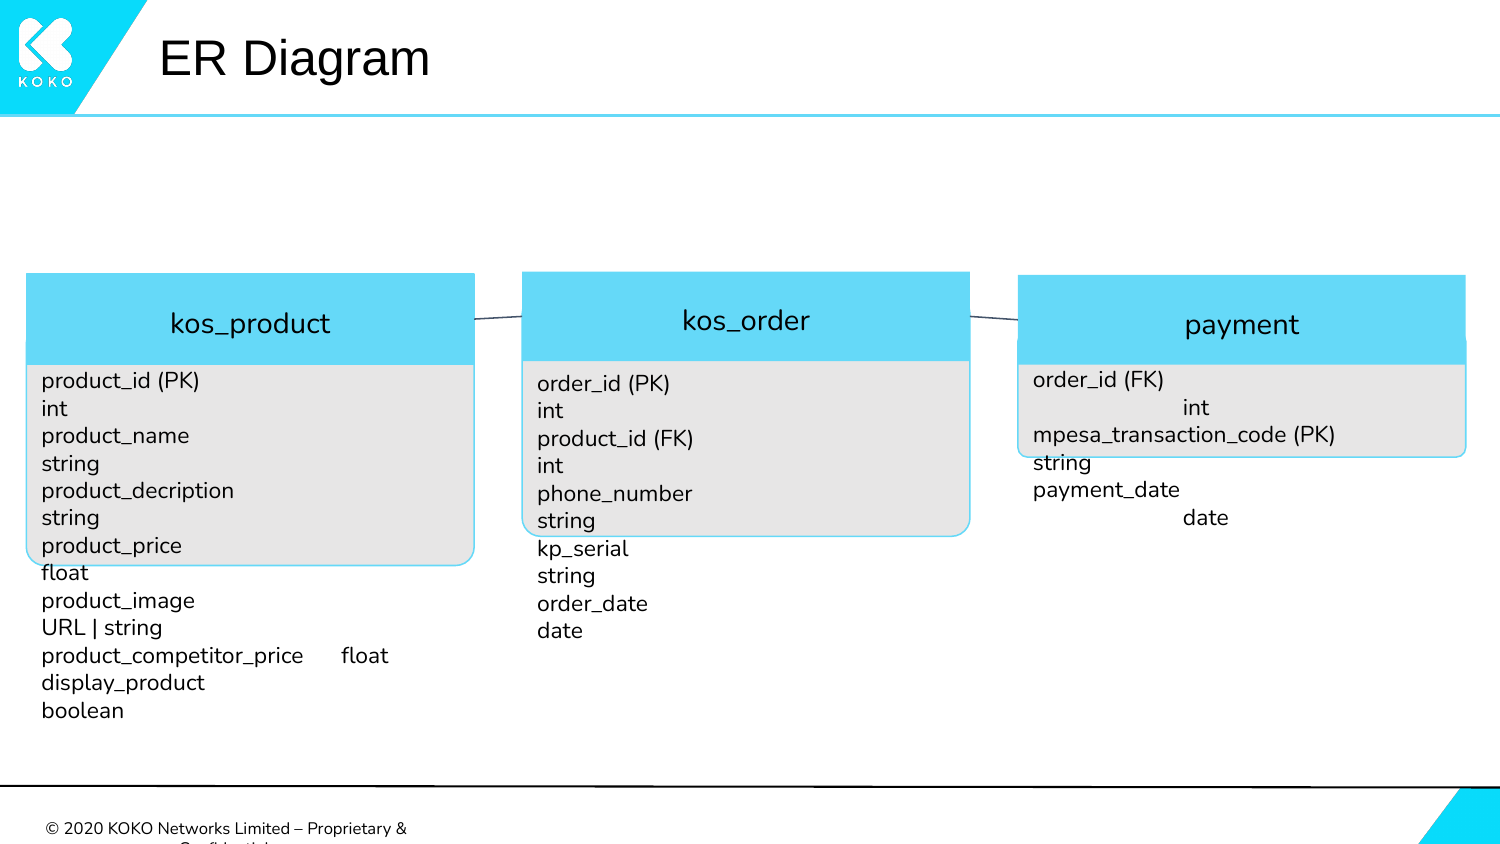

# ER Diagram
kos_order

order_id (PK)			int
product_id (FK)		int
phone_number		string
kp_serial			string
order_date			date
kos_product

product_id (PK)		int
product_name			string
product_decription		string
product_price			float
product_image		URL | string
product_competitor_price	float
display_product		boolean
payment

order_id (FK)				int
mpesa_transaction_code (PK)	string
payment_date				date